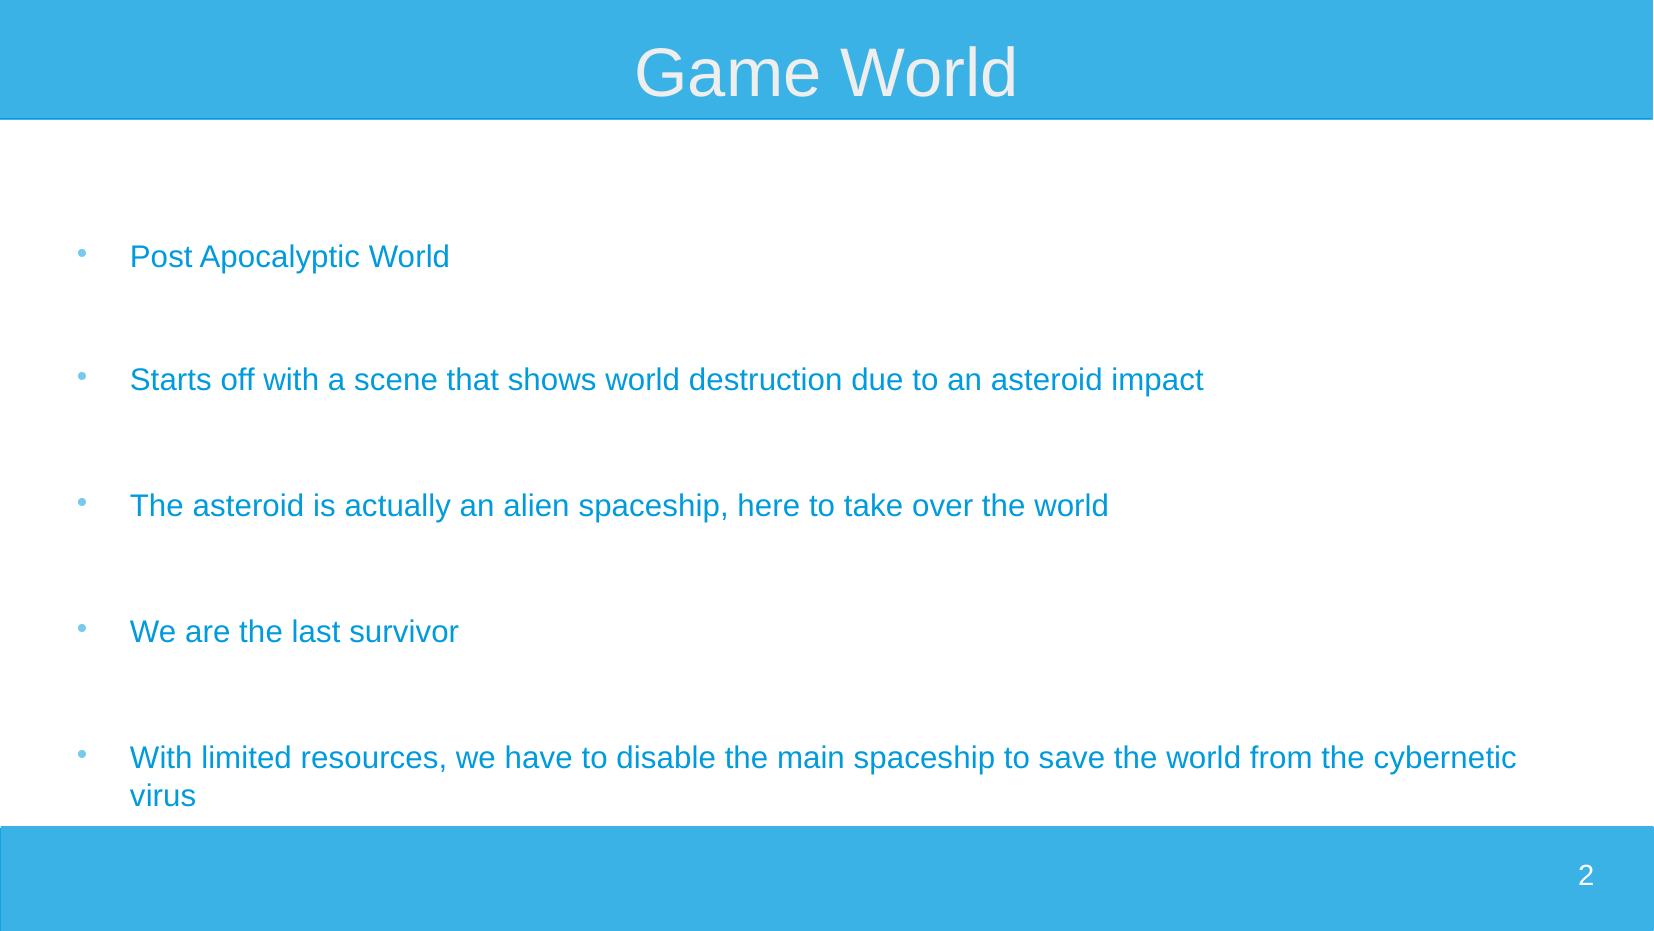

2
# Game World

Post Apocalyptic World

Starts off with a scene that shows world destruction due to an asteroid impact

The asteroid is actually an alien spaceship, here to take over the world

We are the last survivor

With limited resources, we have to disable the main spaceship to save the world from the cybernetic virus